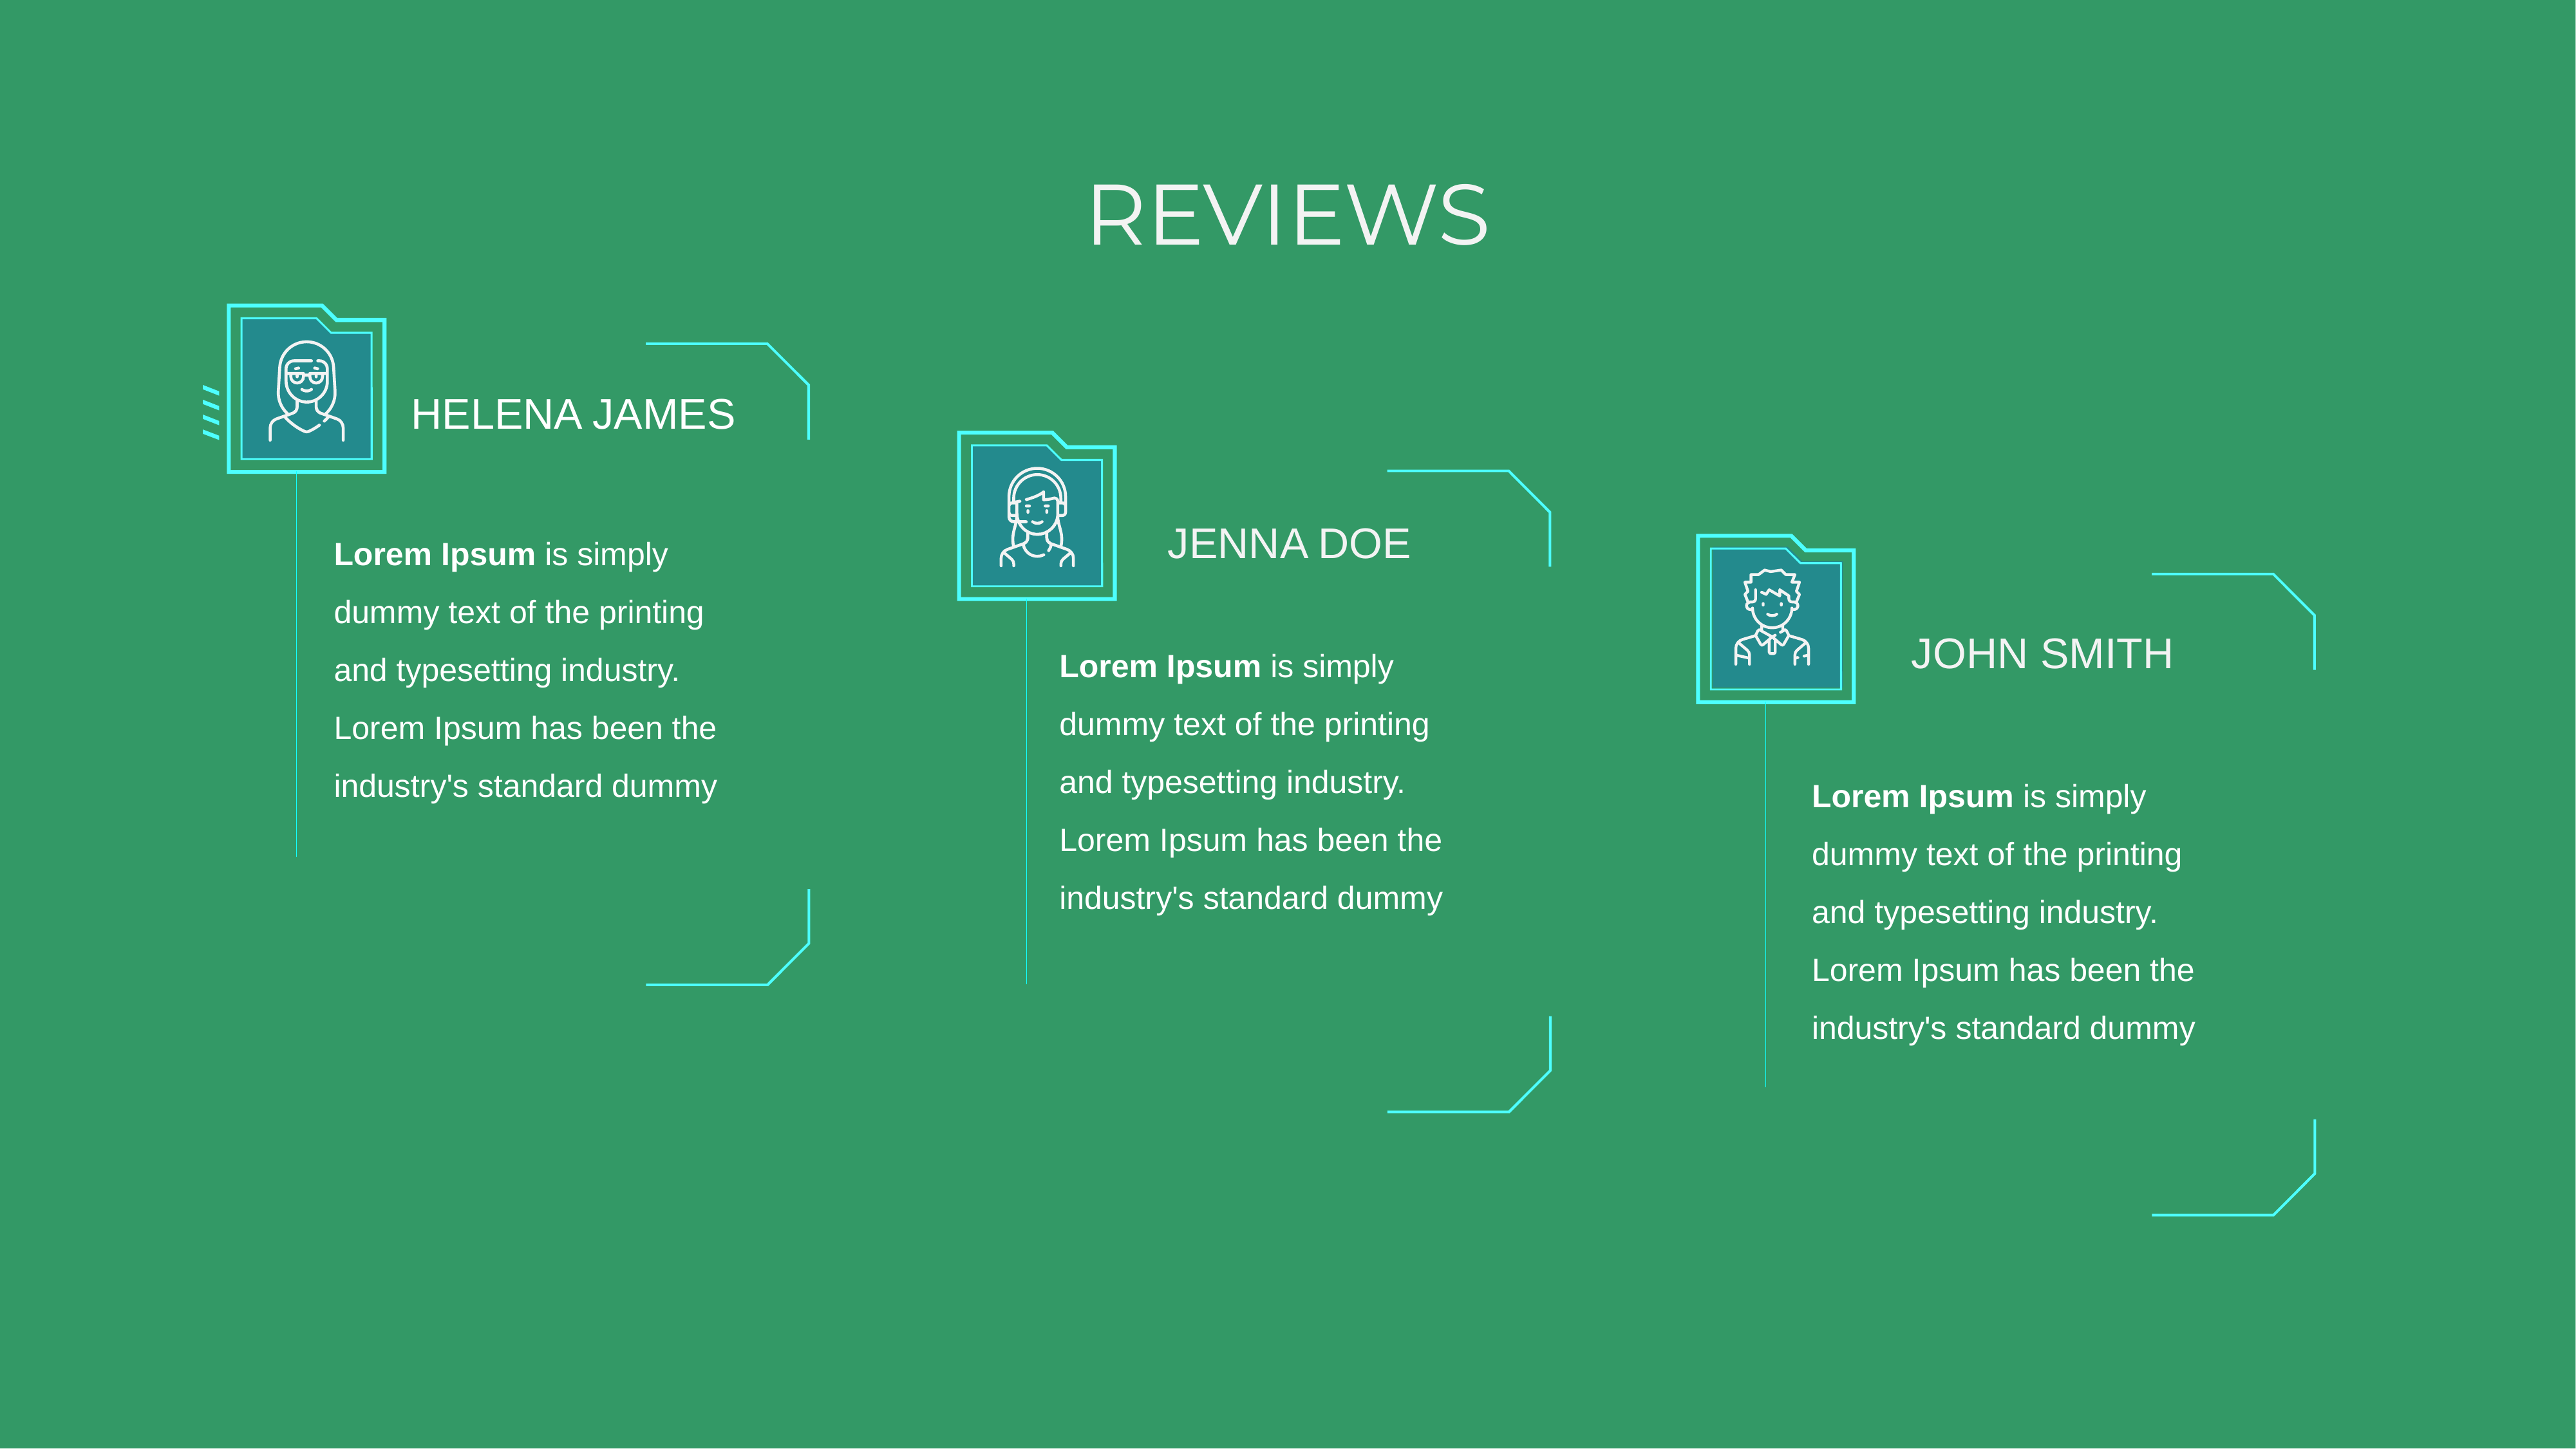

# REVIEWS

HELENA JAMES

JENNA DOE
Lorem Ipsum is simply dummy text of the printing and typesetting industry. Lorem Ipsum has been the industry's standard dummy

JOHN SMITH
Lorem Ipsum is simply dummy text of the printing and typesetting industry. Lorem Ipsum has been the industry's standard dummy
Lorem Ipsum is simply dummy text of the printing and typesetting industry. Lorem Ipsum has been the industry's standard dummy